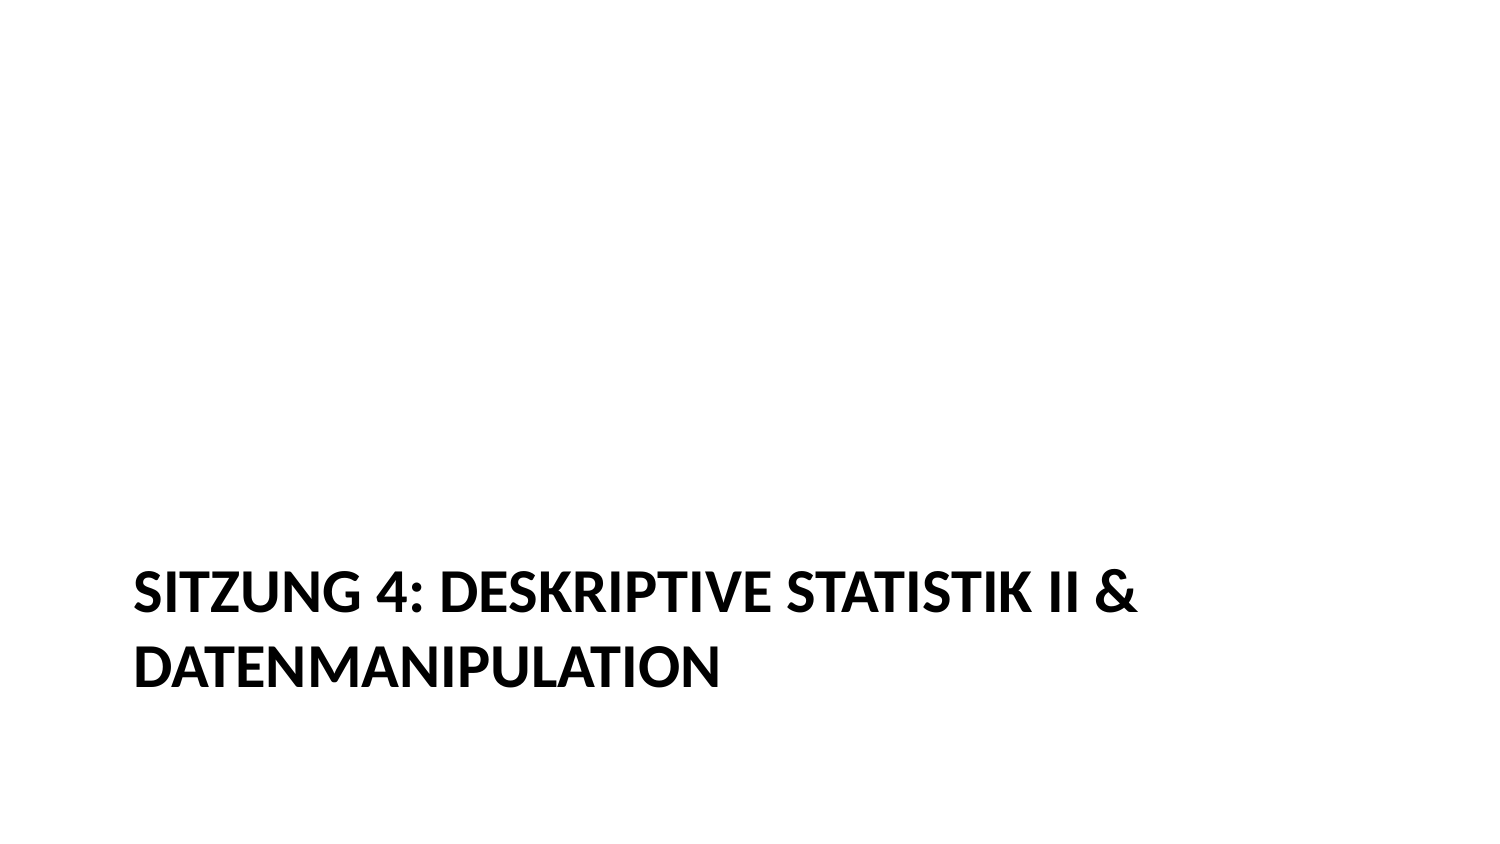

# Sitzung 4: Deskriptive Statistik II & Datenmanipulation